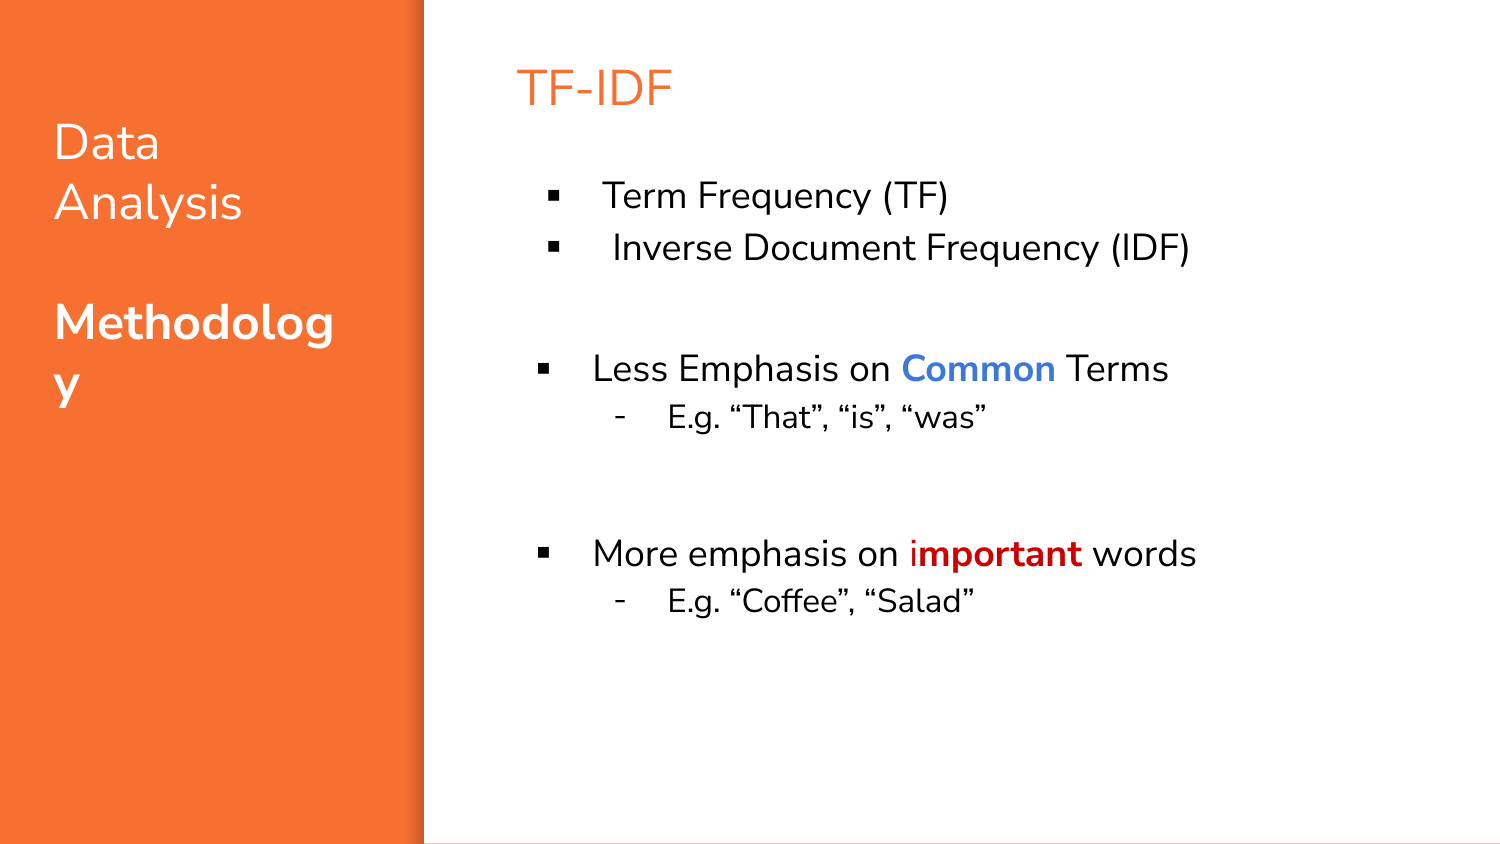

TF-IDF
# Data Analysis

Methodology
Term Frequency (TF)
 Inverse Document Frequency (IDF)
Less Emphasis on Common Terms
E.g. “That”, “is”, “was”

More emphasis on important words
E.g. “Coffee”, “Salad”